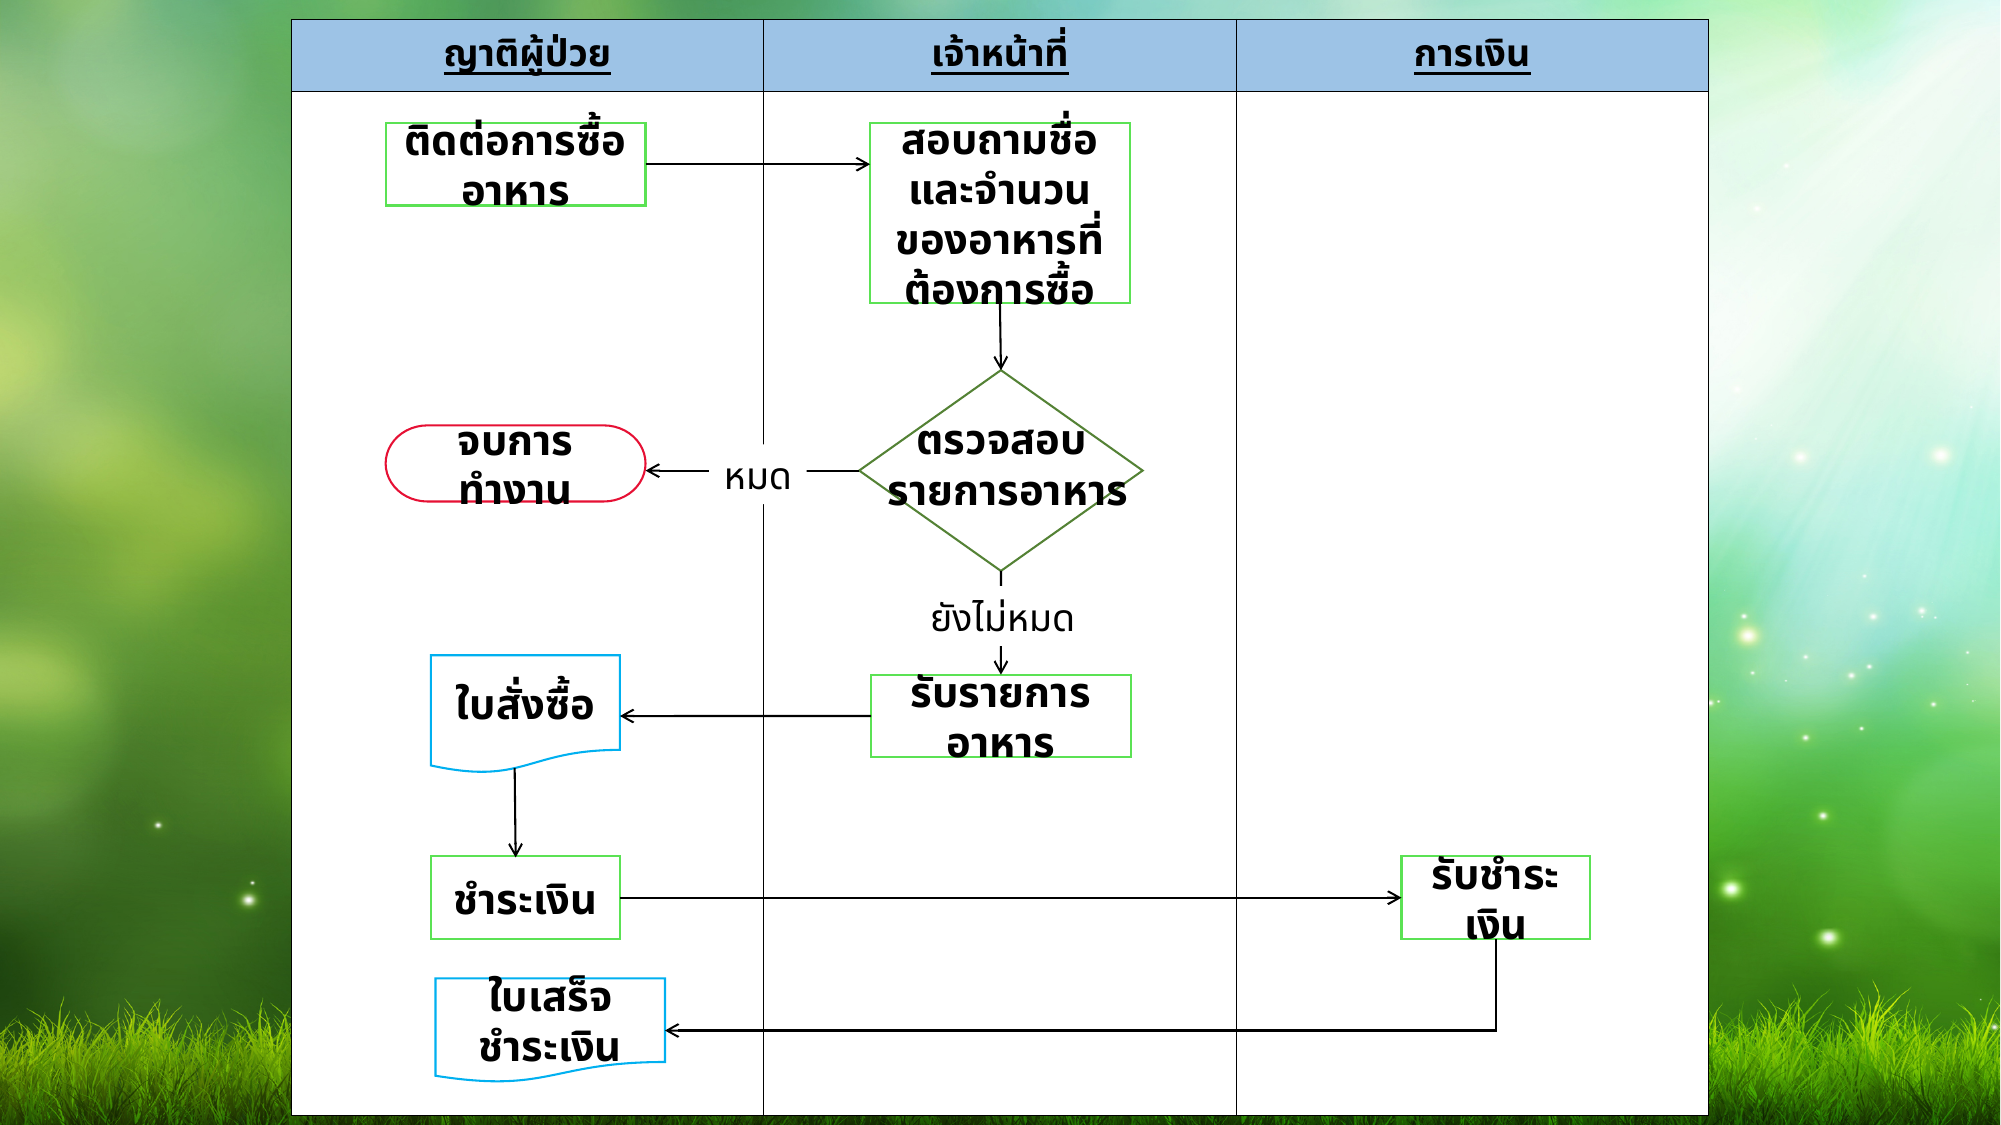

| ญาติผู้ป่วย | เจ้าหน้าที่ | การเงิน |
| --- | --- | --- |
|  |  |  |
สอบถามชื่อและจำนวนของอาหารที่ต้องการซื้อ
ติดต่อการซื้ออาหาร

ตรวจสอบ
จบการทำงาน
หมด
รายการอาหาร
ยังไม่หมด
ใบสั่งซื้อ
รับรายการอาหาร
ชำระเงิน
รับชำระเงิน
ใบเสร็จชำระเงิน